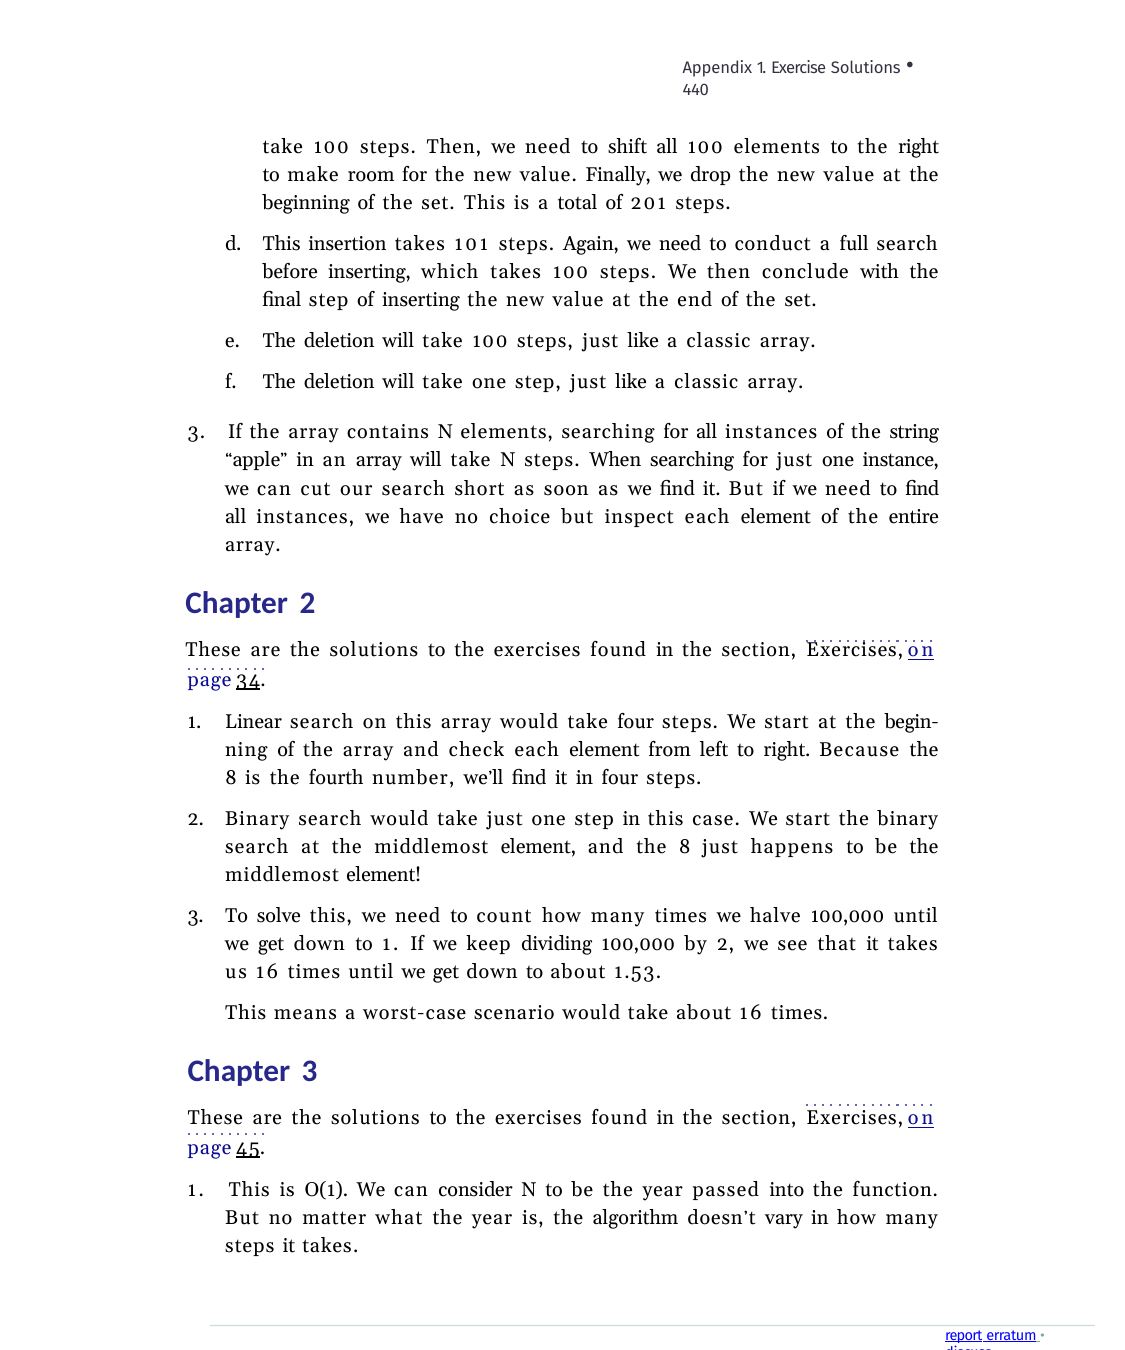

Appendix 1. Exercise Solutions • 440

take 100 steps. Then, we need to shift all 100 elements to the right to make room for the new value. Finally, we drop the new value at the beginning of the set. This is a total of 201 steps.
This insertion takes 101 steps. Again, we need to conduct a full search before inserting, which takes 100 steps. We then conclude with the final step of inserting the new value at the end of the set.
The deletion will take 100 steps, just like a classic array.
The deletion will take one step, just like a classic array.

3.  If the array contains N elements, searching for all instances of the string “apple” in an array will take N steps. When searching for just one instance, we can cut our search short as soon as we find it. But if we need to find all instances, we have no choice but inspect each element of the entire array.

Chapter 2
These are the solutions to the exercises found in the section, Exercises, on page 34.
Linear search on this array would take four steps. We start at the begin- ning of the array and check each element from left to right. Because the 8 is the fourth number, we’ll find it in four steps.
Binary search would take just one step in this case. We start the binary search at the middlemost element, and the 8 just happens to be the middlemost element!
To solve this, we need to count how many times we halve 100,000 until we get down to 1. If we keep dividing 100,000 by 2, we see that it takes us 16 times until we get down to about 1.53.
This means a worst-case scenario would take about 16 times.

Chapter 3
These are the solutions to the exercises found in the section, Exercises, on page 45.
1.  This is O(1). We can consider N to be the year passed into the function. But no matter what the year is, the algorithm doesn’t vary in how many steps it takes.

report erratum • discuss